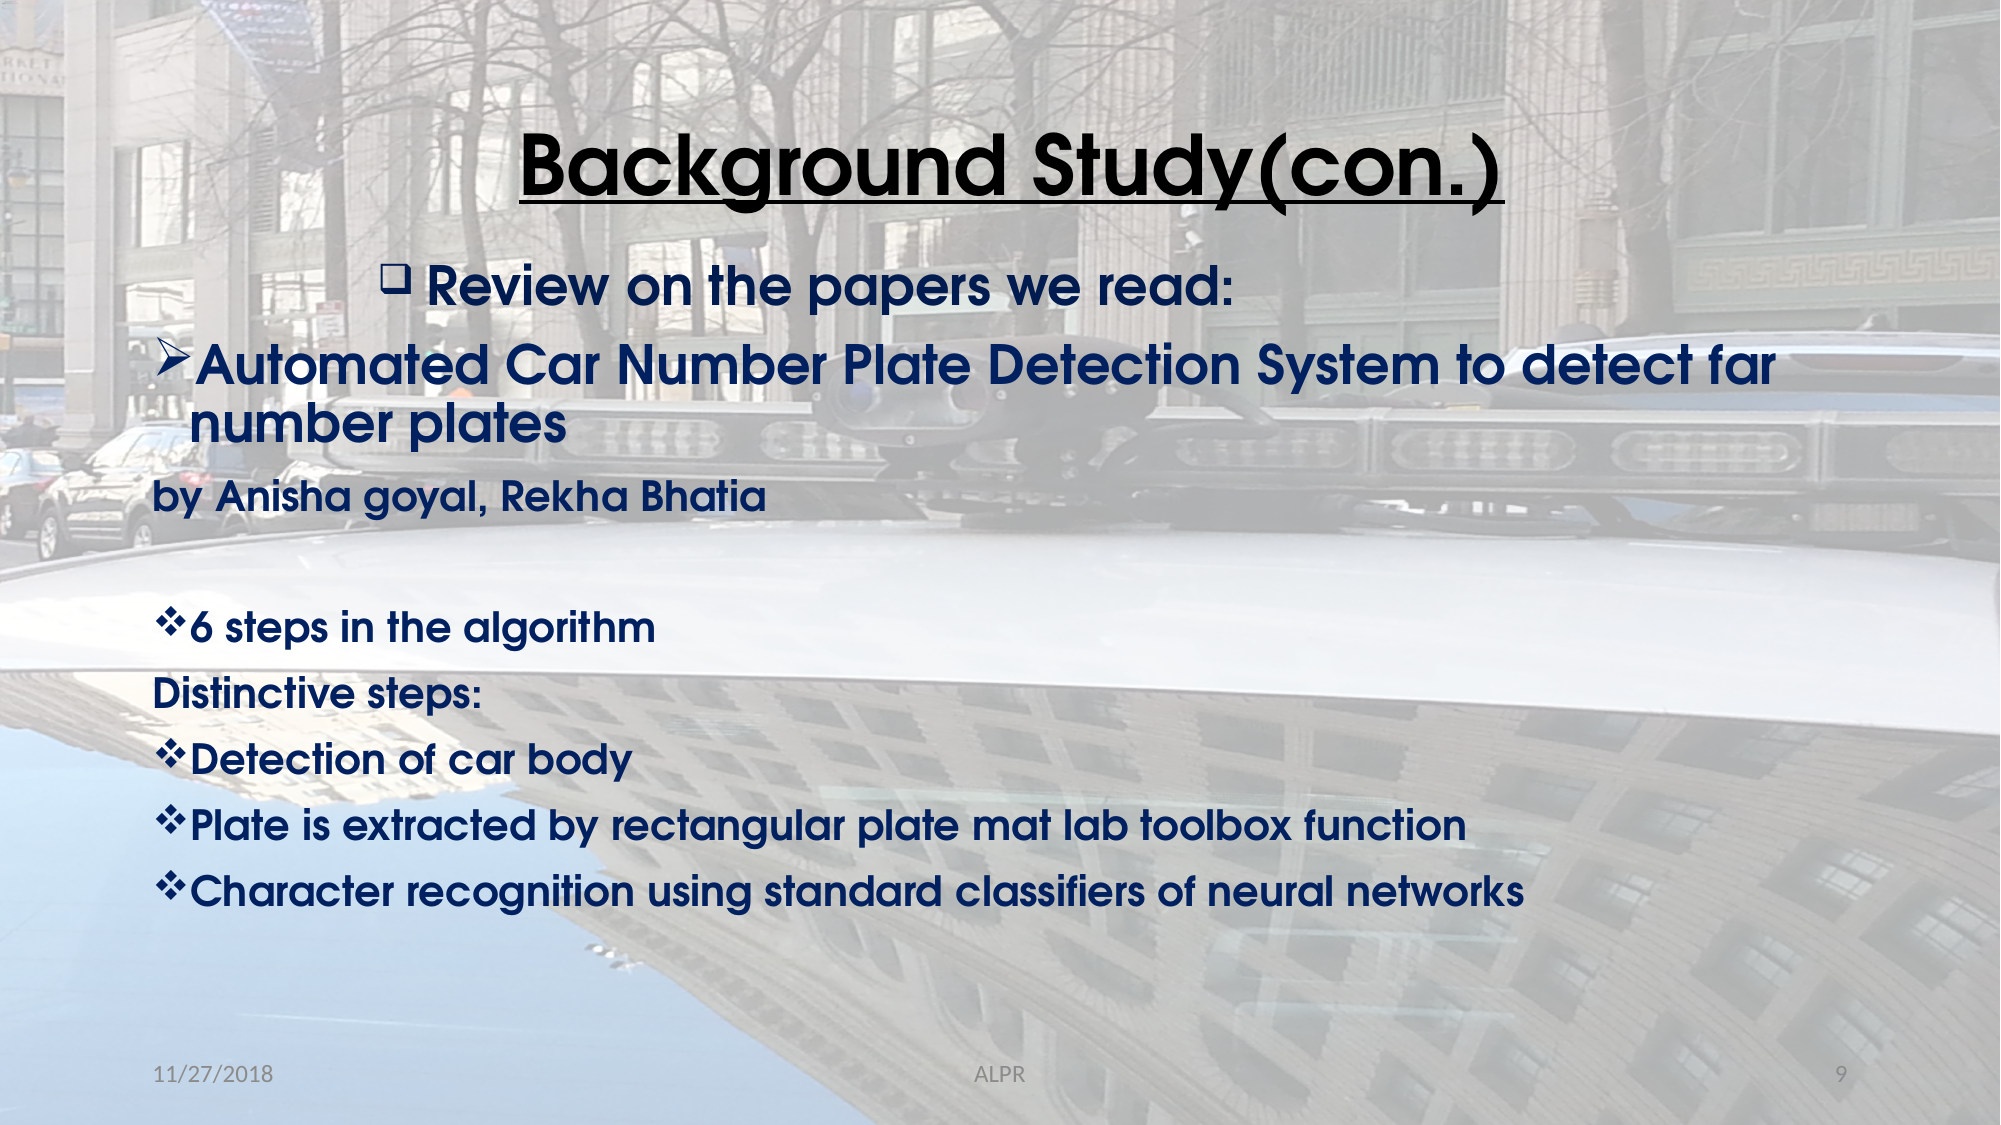

# Background Study(con.)
 Review on the papers we read:
Automated Car Number Plate Detection System to detect far number plates
by Anisha goyal, Rekha Bhatia

6 steps in the algorithm
Distinctive steps:
Detection of car body
Plate is extracted by rectangular plate mat lab toolbox function
Character recognition using standard classifiers of neural networks
11/27/2018
ALPR
9